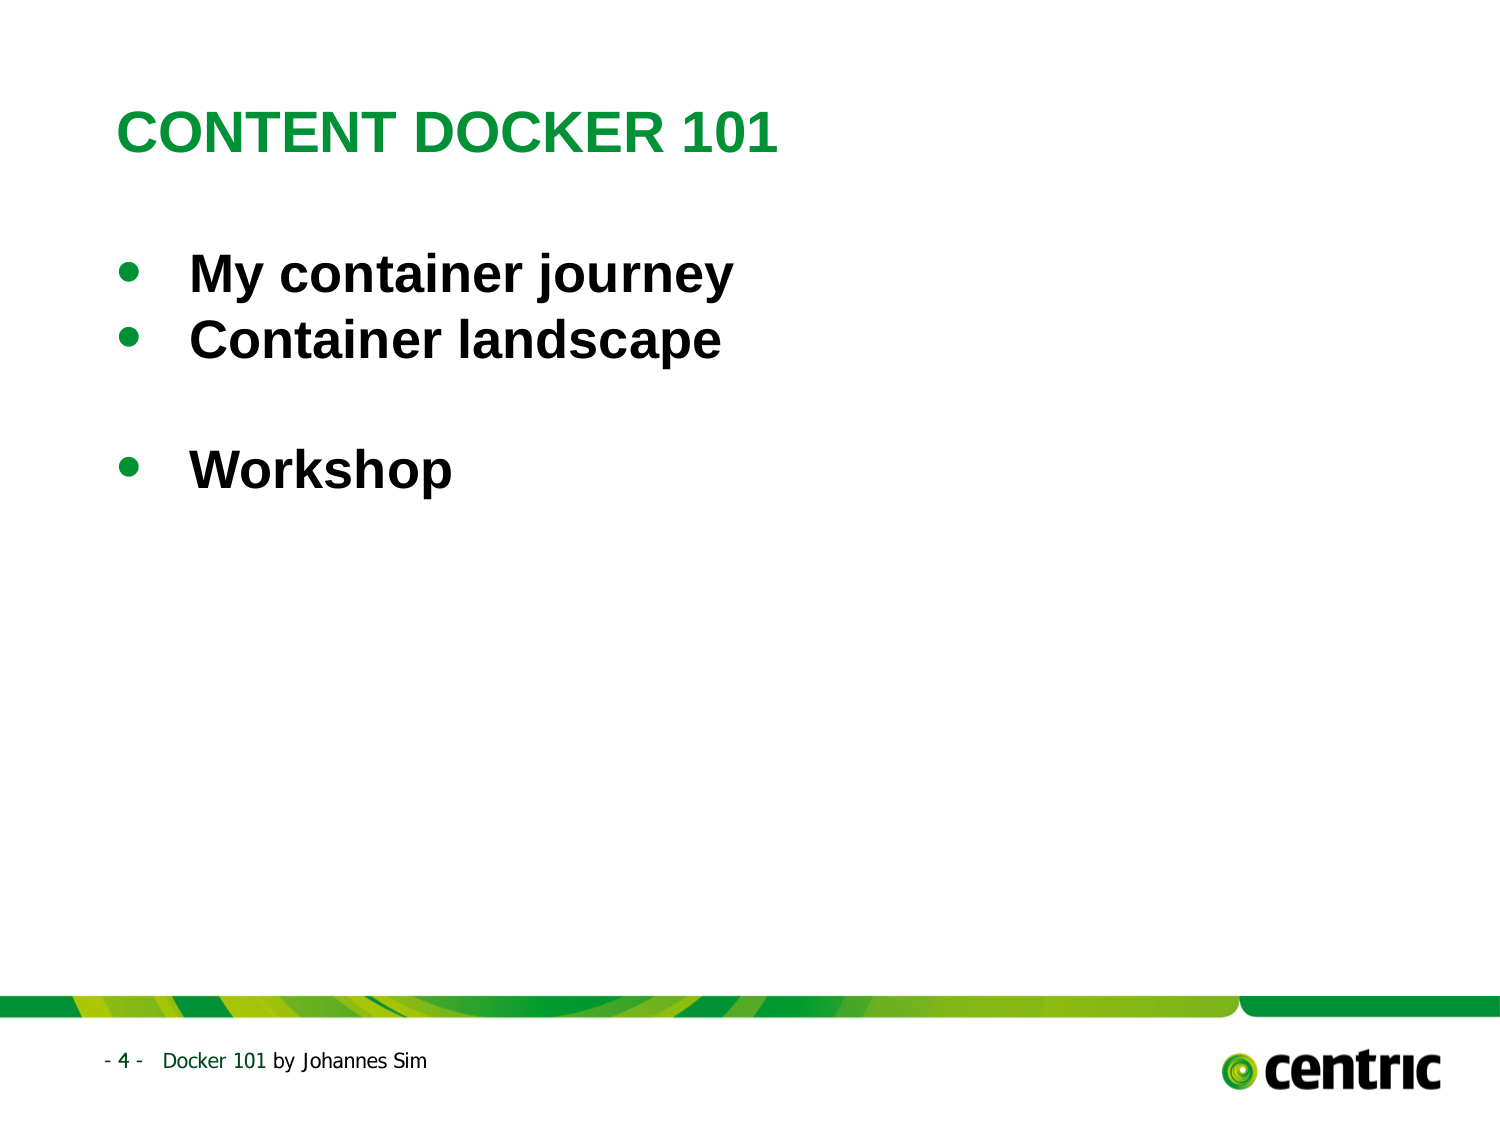

# CoNTENT Docker 101
My container journey
Container landscape

Workshop